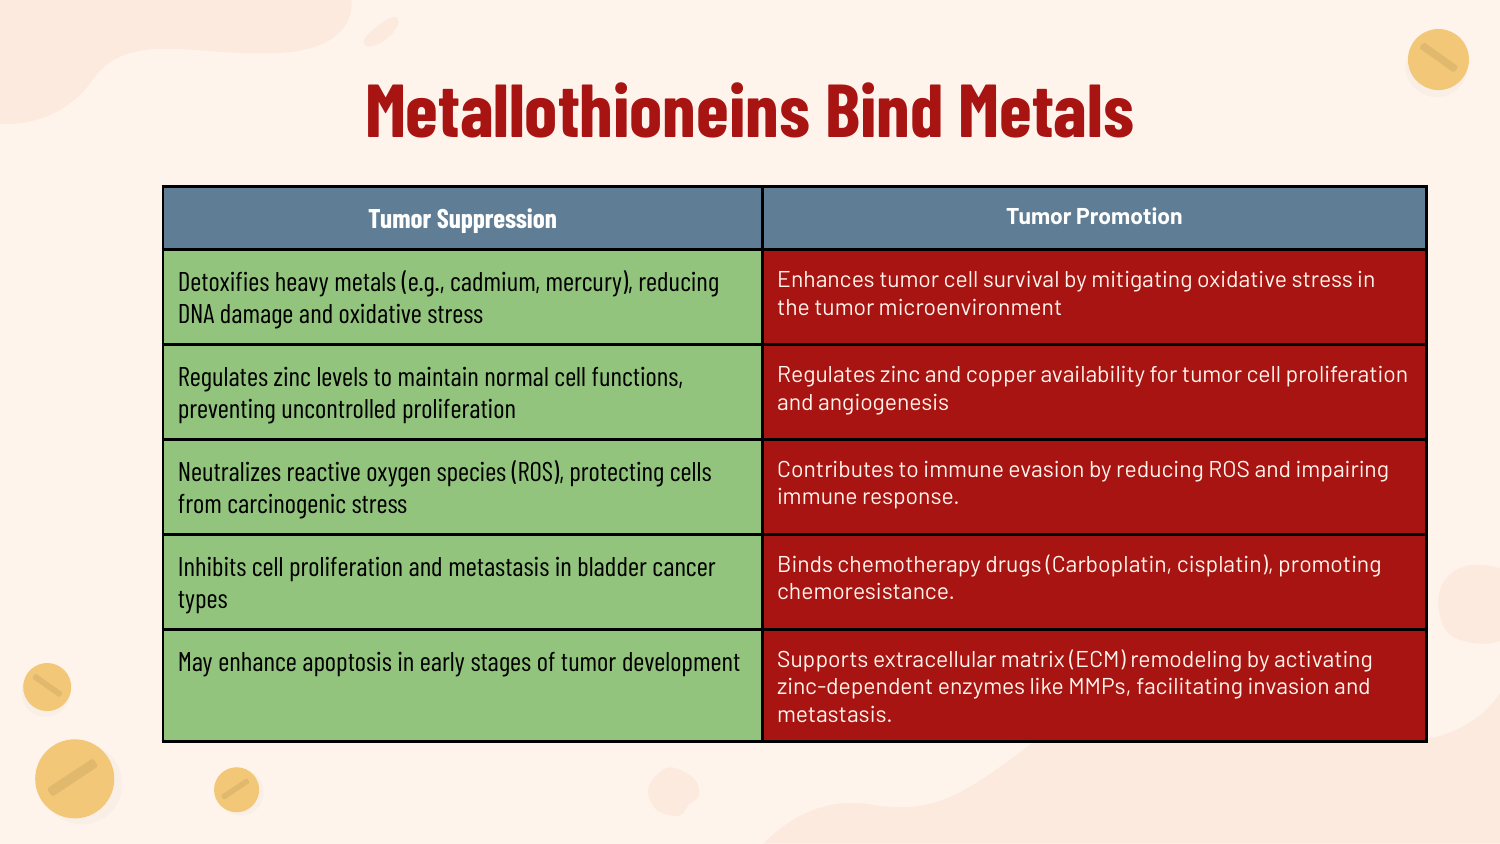

# Metallothioneins Bind Metals
| Tumor Suppression | Tumor Promotion |
| --- | --- |
| Detoxifies heavy metals (e.g., cadmium, mercury), reducing DNA damage and oxidative stress | Enhances tumor cell survival by mitigating oxidative stress in the tumor microenvironment |
| Regulates zinc levels to maintain normal cell functions, preventing uncontrolled proliferation | Regulates zinc and copper availability for tumor cell proliferation and angiogenesis |
| Neutralizes reactive oxygen species (ROS), protecting cells from carcinogenic stress | Contributes to immune evasion by reducing ROS and impairing immune response. |
| Inhibits cell proliferation and metastasis in bladder cancer types | Binds chemotherapy drugs (Carboplatin, cisplatin), promoting chemoresistance. |
| May enhance apoptosis in early stages of tumor development | Supports extracellular matrix (ECM) remodeling by activating zinc-dependent enzymes like MMPs, facilitating invasion and metastasis. |